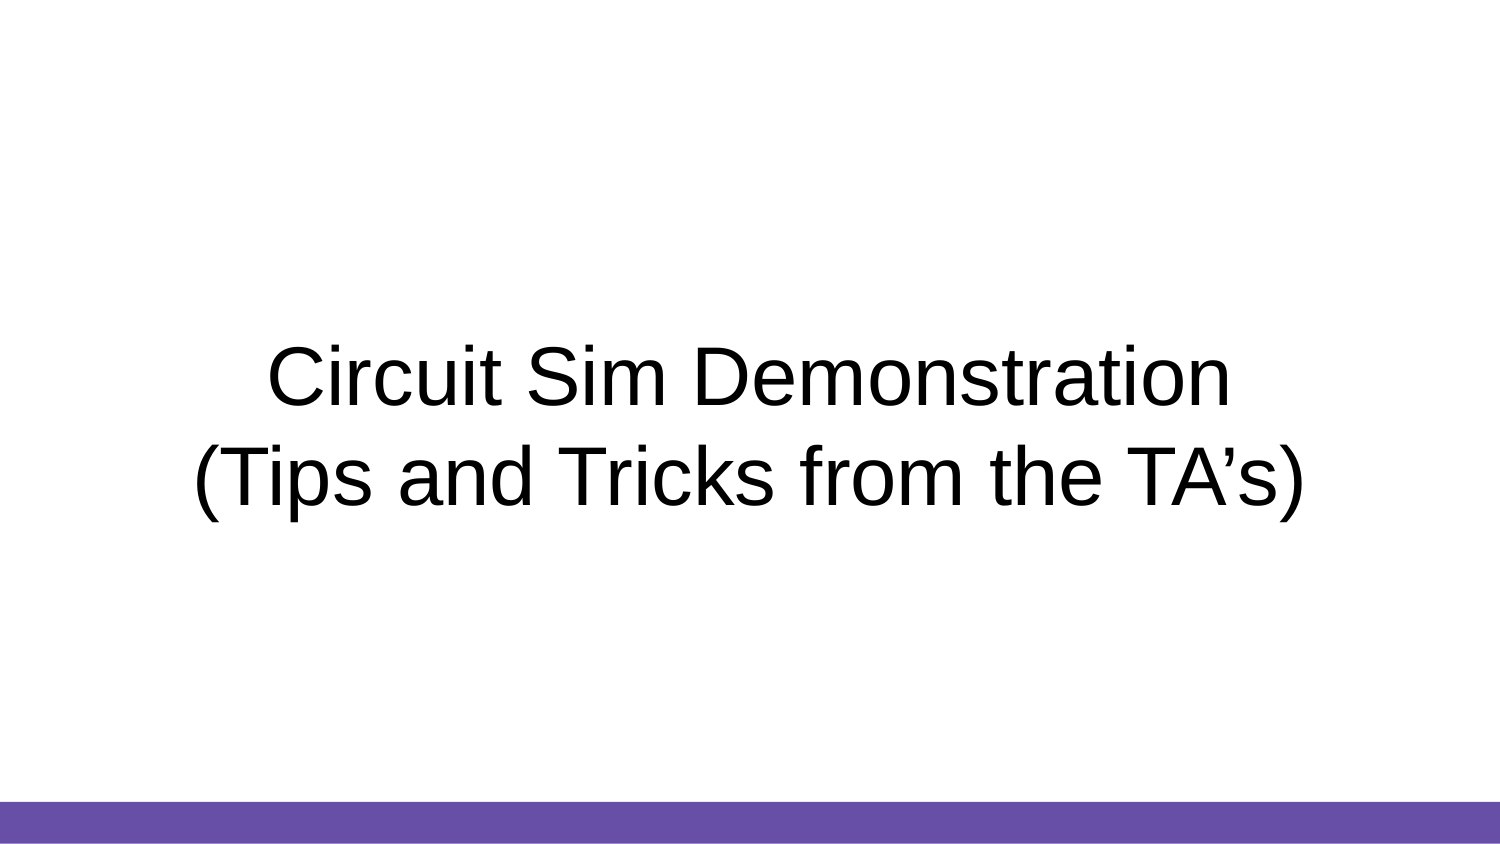

# Circuit Sim Demonstration
(Tips and Tricks from the TA’s)